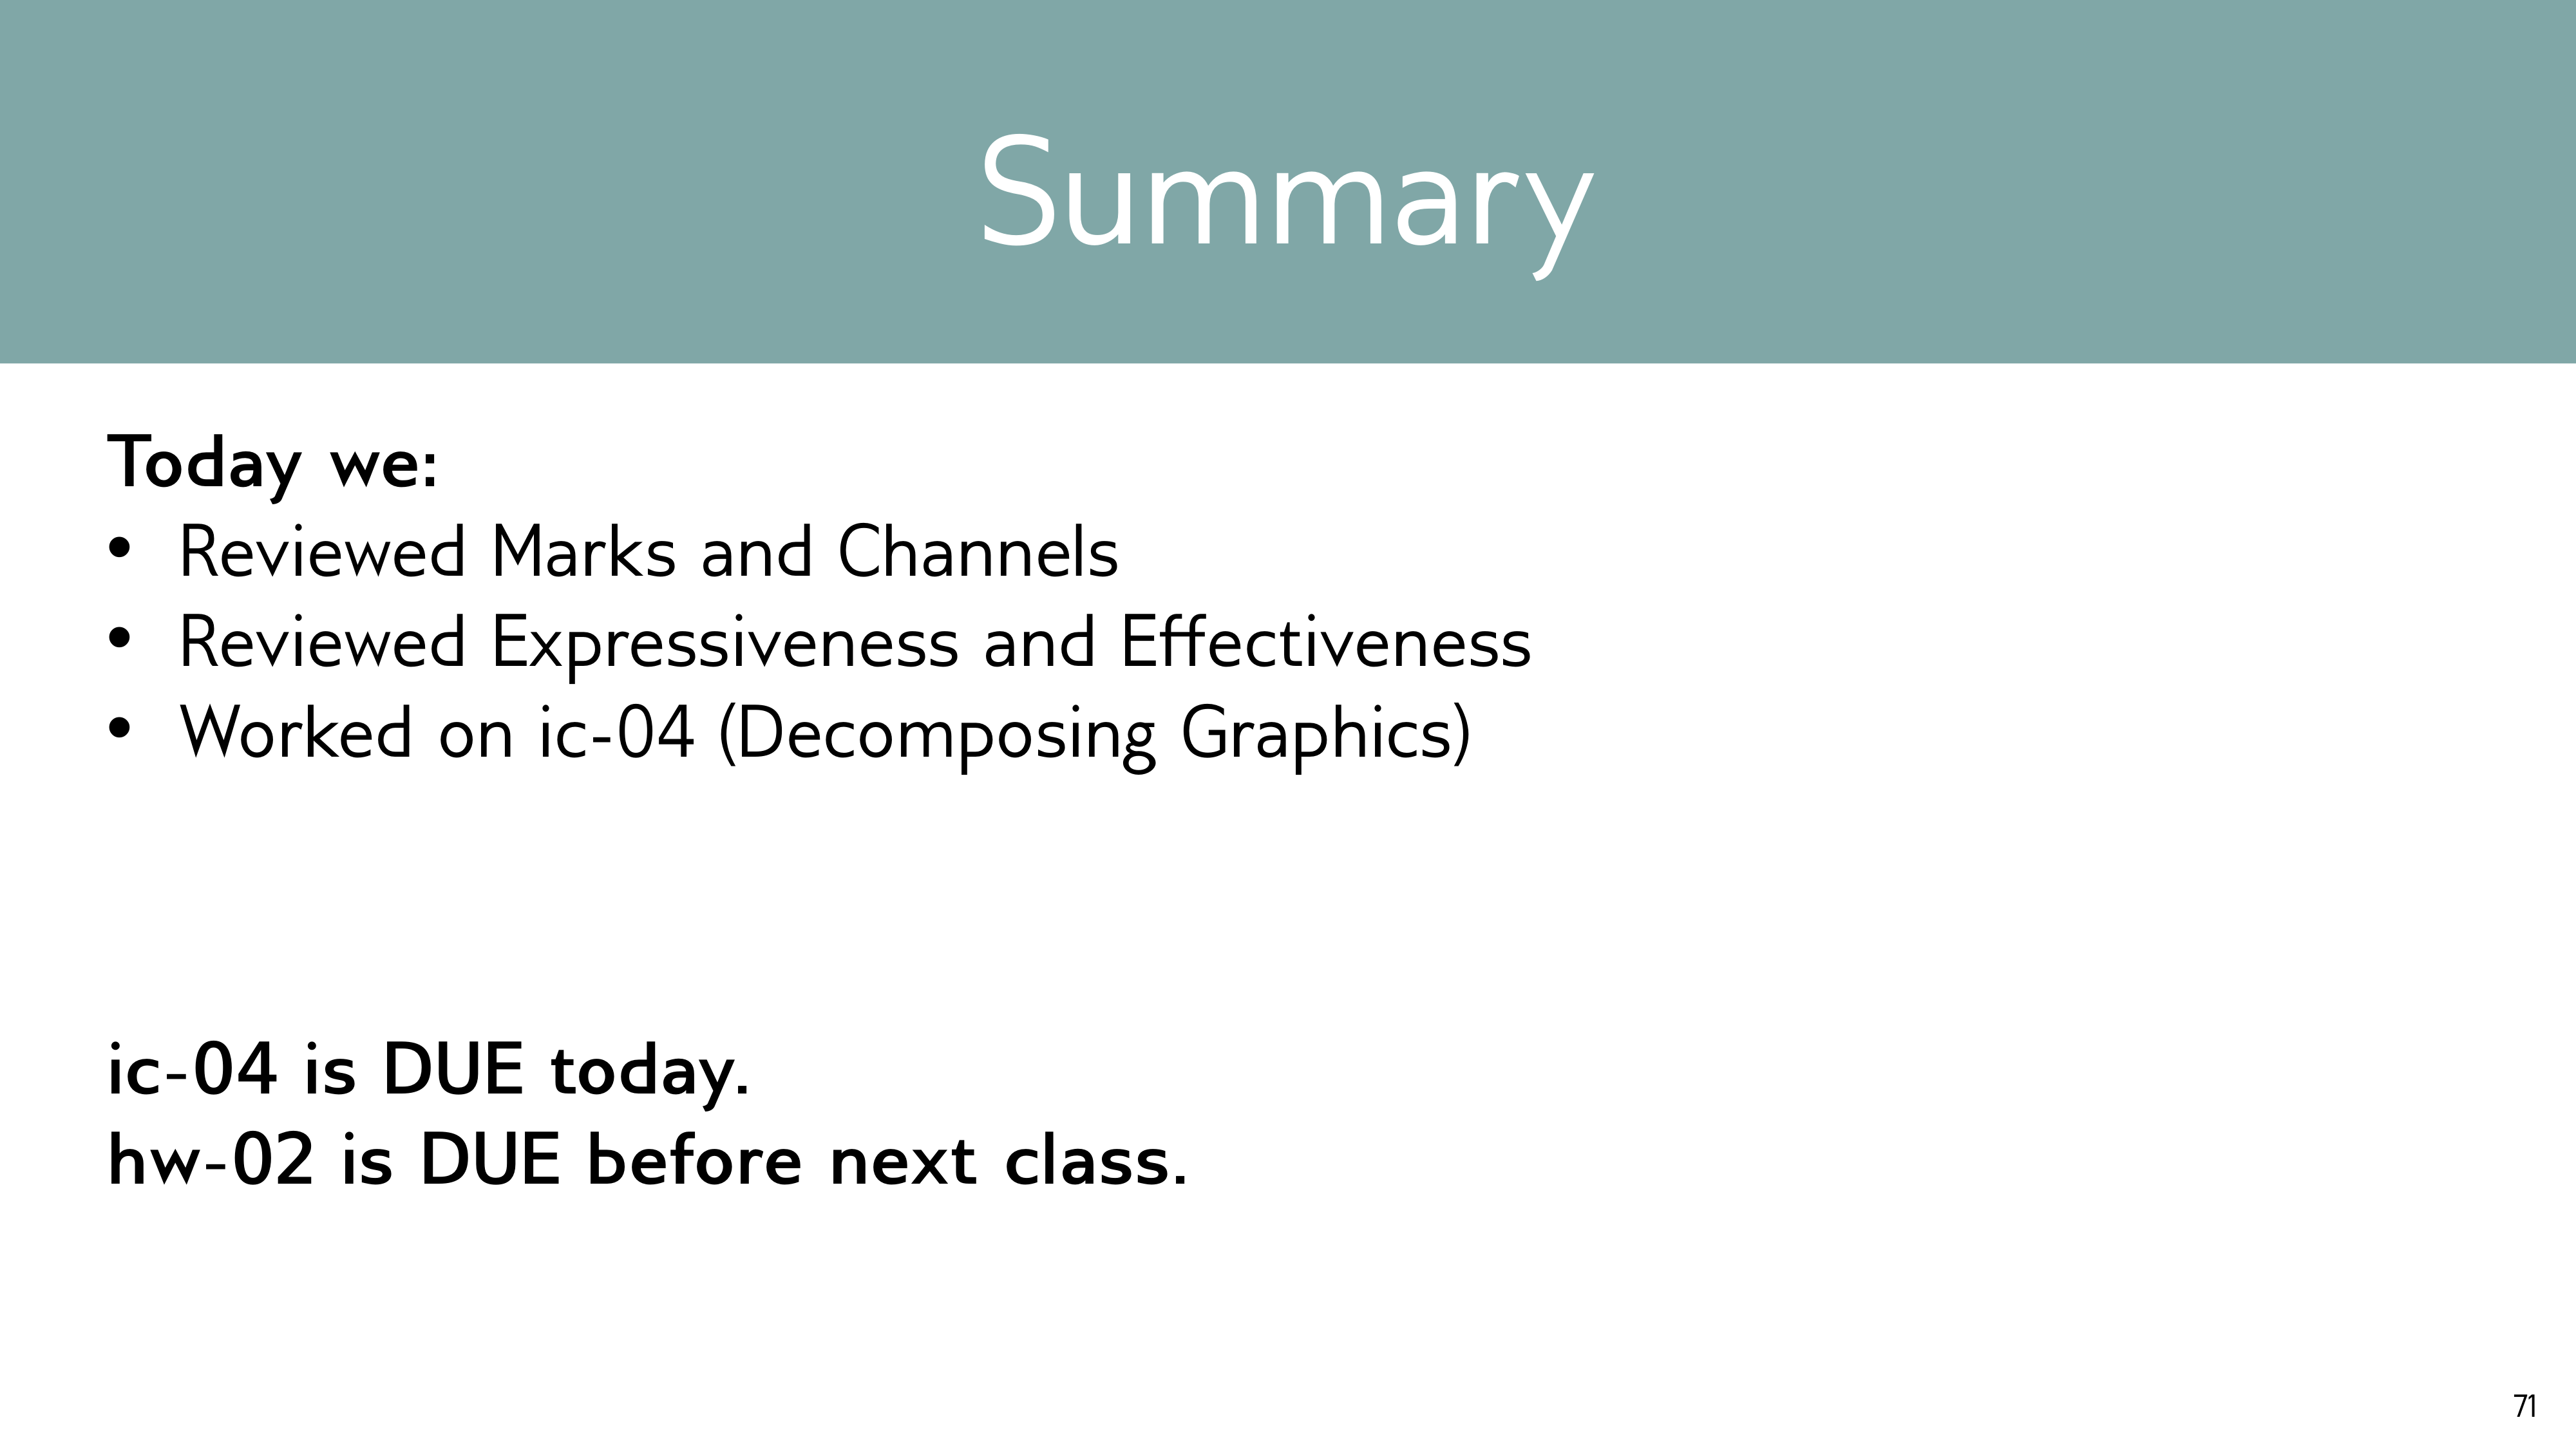

Summary
Today we:
Reviewed Marks and Channels
Reviewed Expressiveness and Effectiveness
Worked on ic-04 (Decomposing Graphics)
ic-04 is DUE today.
hw-02 is DUE before next class.
71